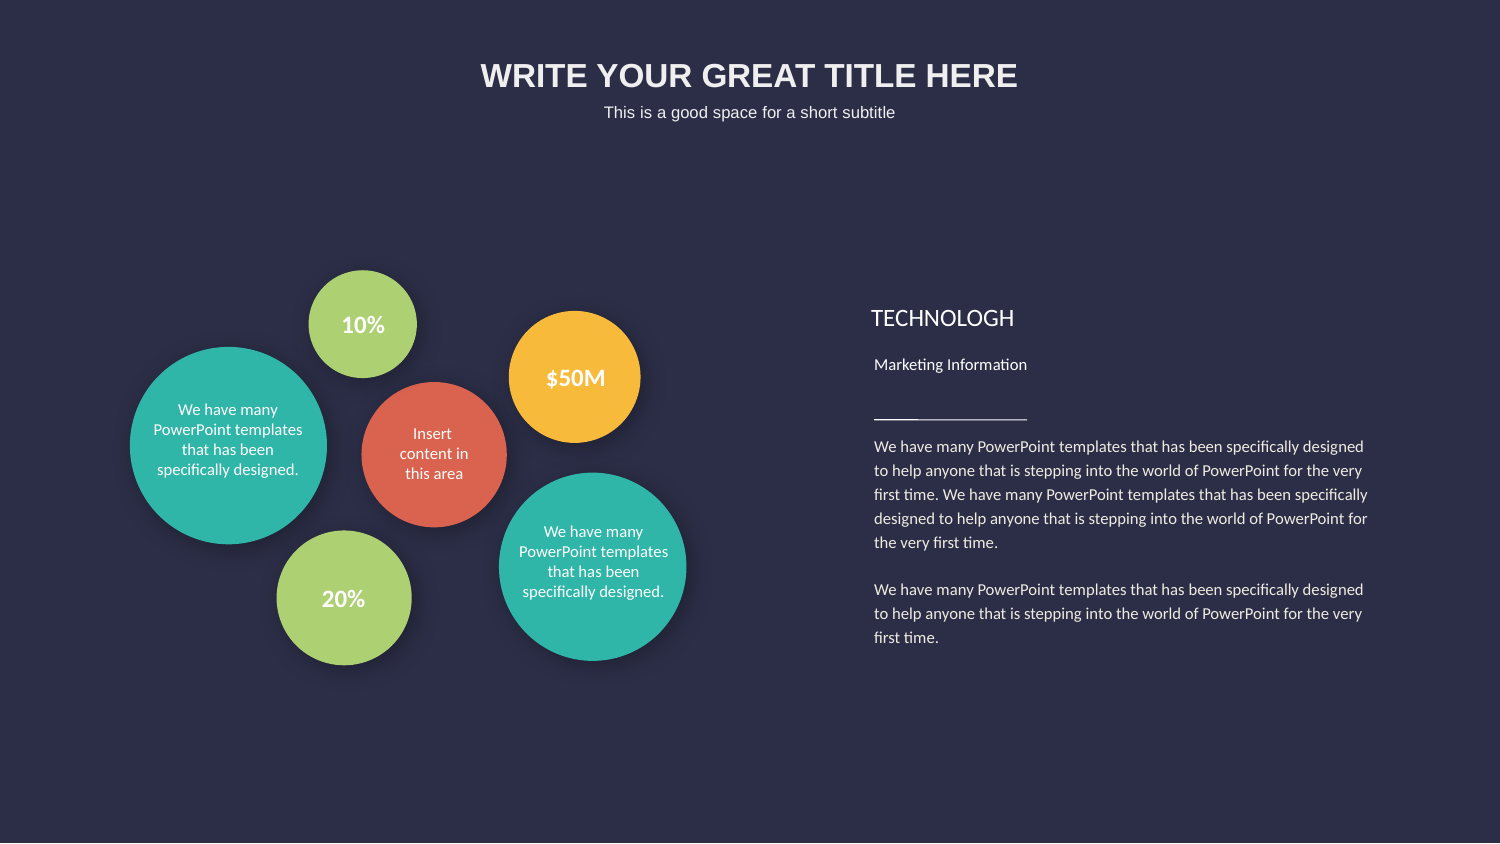

WRITE YOUR GREAT TITLE HERE
This is a good space for a short subtitle

TECHNOLOGH

10%

Marketing Information
$50M

We have many PowerPoint templates that has been specifically designed.
Insert  content in this area

We have many PowerPoint templates that has been specifically designed to help anyone that is stepping into the world of PowerPoint for the very first time. We have many PowerPoint templates that has been specifically designed to help anyone that is stepping into the world of PowerPoint for the very first time.

We have many PowerPoint templates that has been specifically designed to help anyone that is stepping into the world of PowerPoint for the very first time.

We have many PowerPoint templates that has been specifically designed.

20%